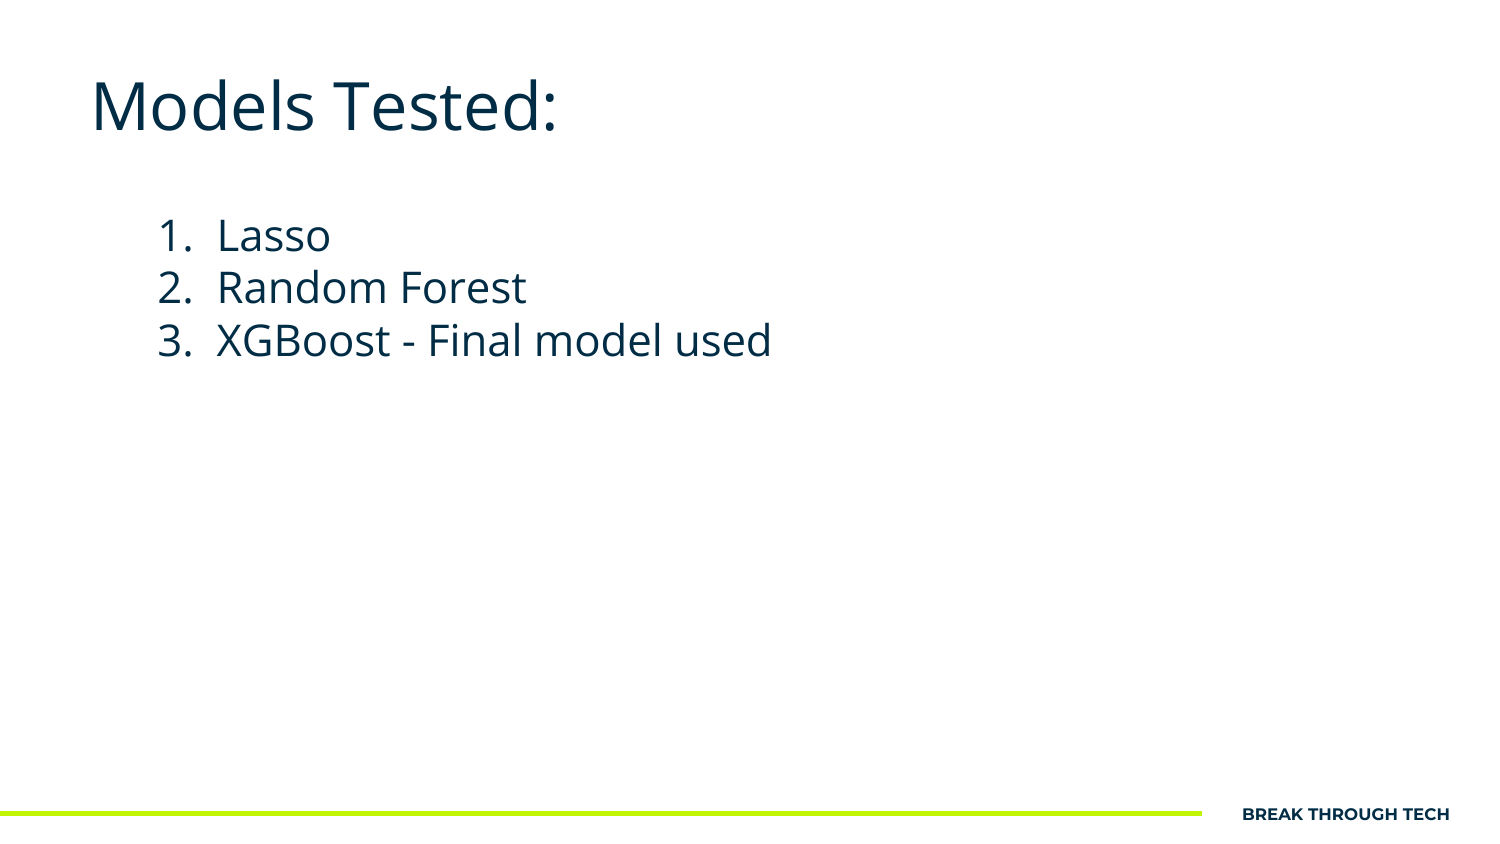

Models Tested:
Lasso
Random Forest
XGBoost - Final model used